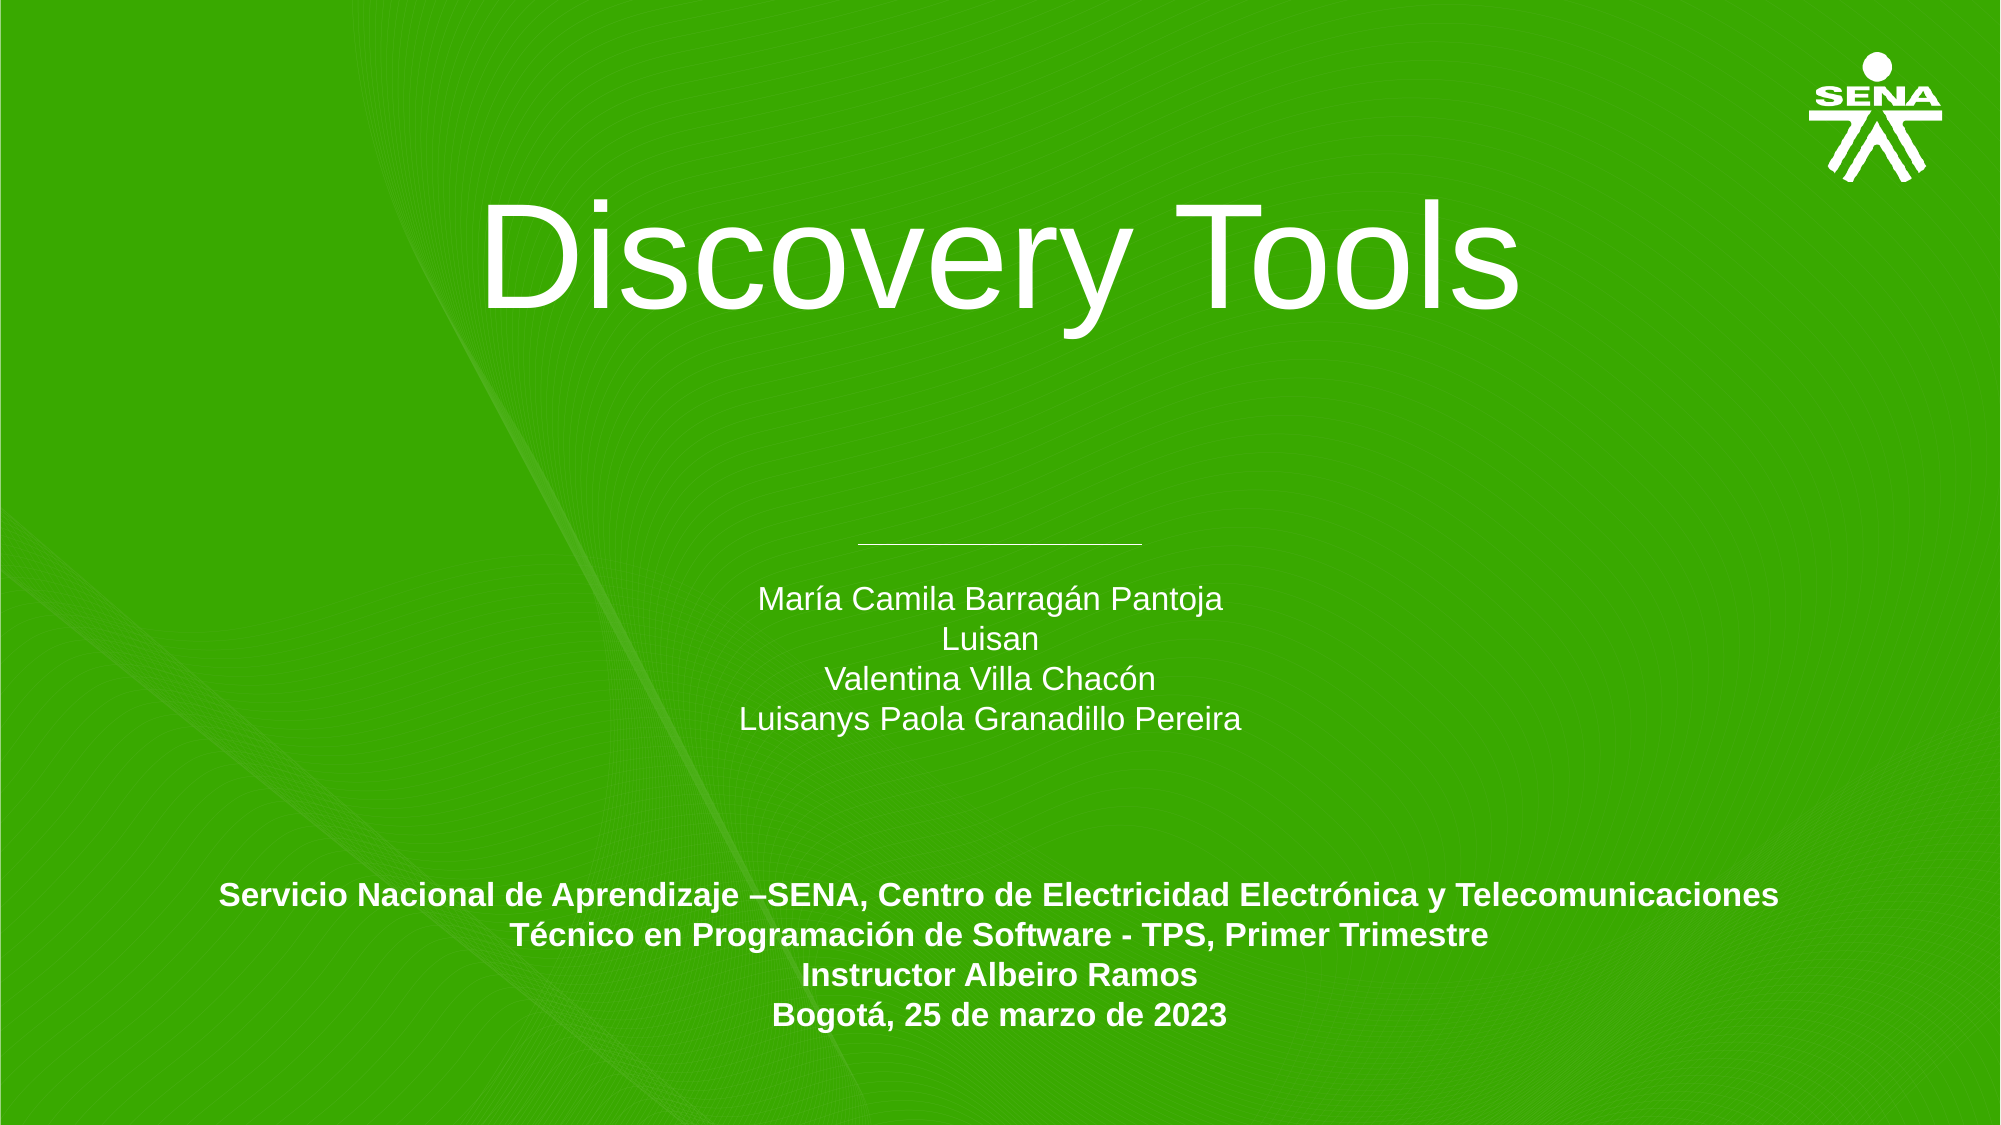

Discovery Tools
María Camila Barragán Pantoja
Luisan
Valentina Villa Chacón
Luisanys Paola Granadillo Pereira

Servicio Nacional de Aprendizaje –SENA, Centro de Electricidad Electrónica y Telecomunicaciones
Técnico en Programación de Software - TPS, Primer Trimestre
Instructor Albeiro Ramos
Bogotá, 25 de marzo de 2023